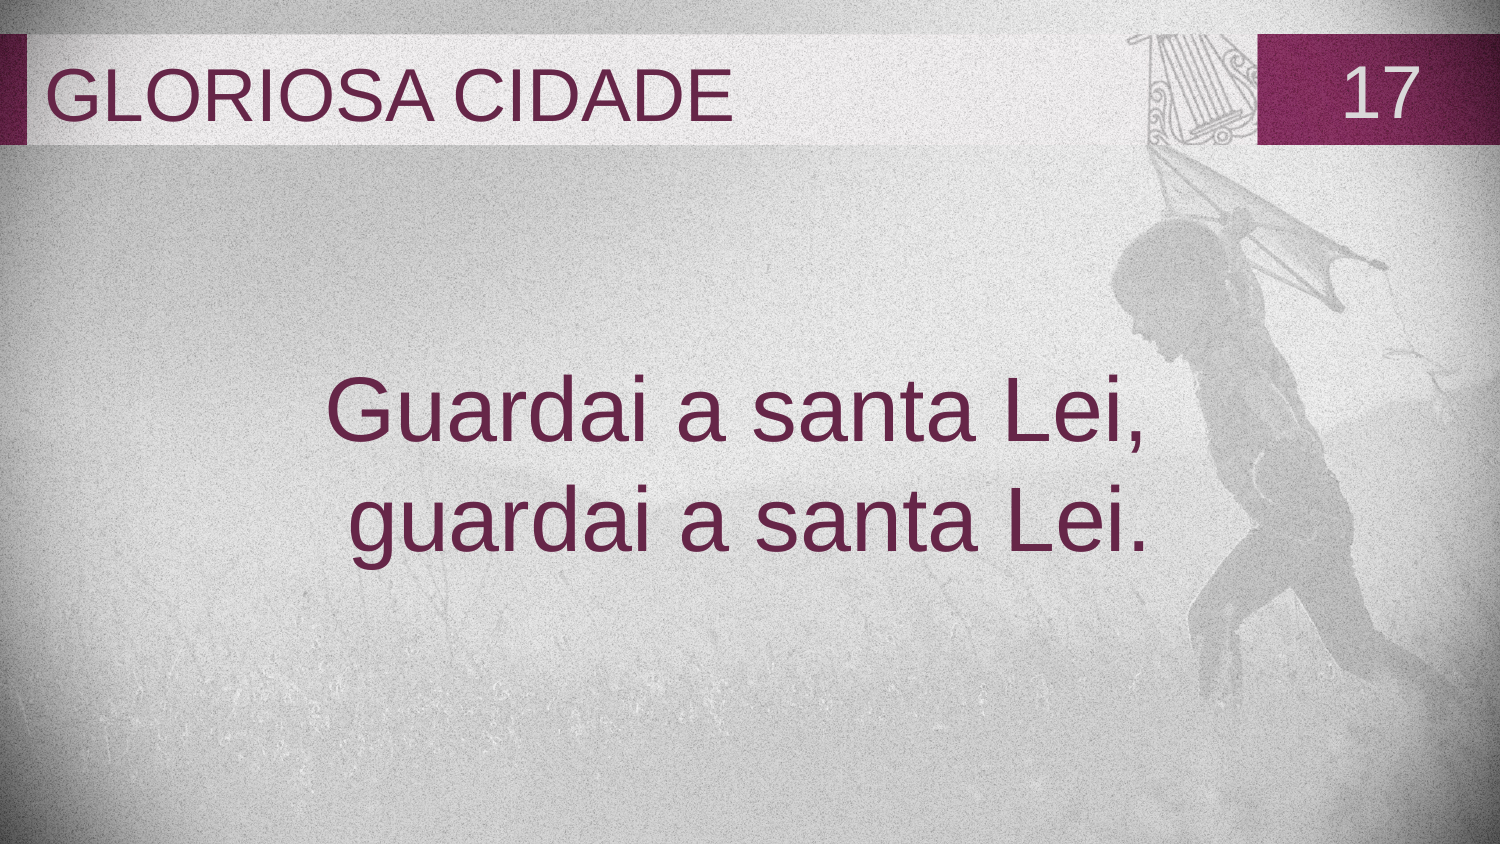

# GLORIOSA CIDADE
17
Guardai a santa Lei,
guardai a santa Lei.